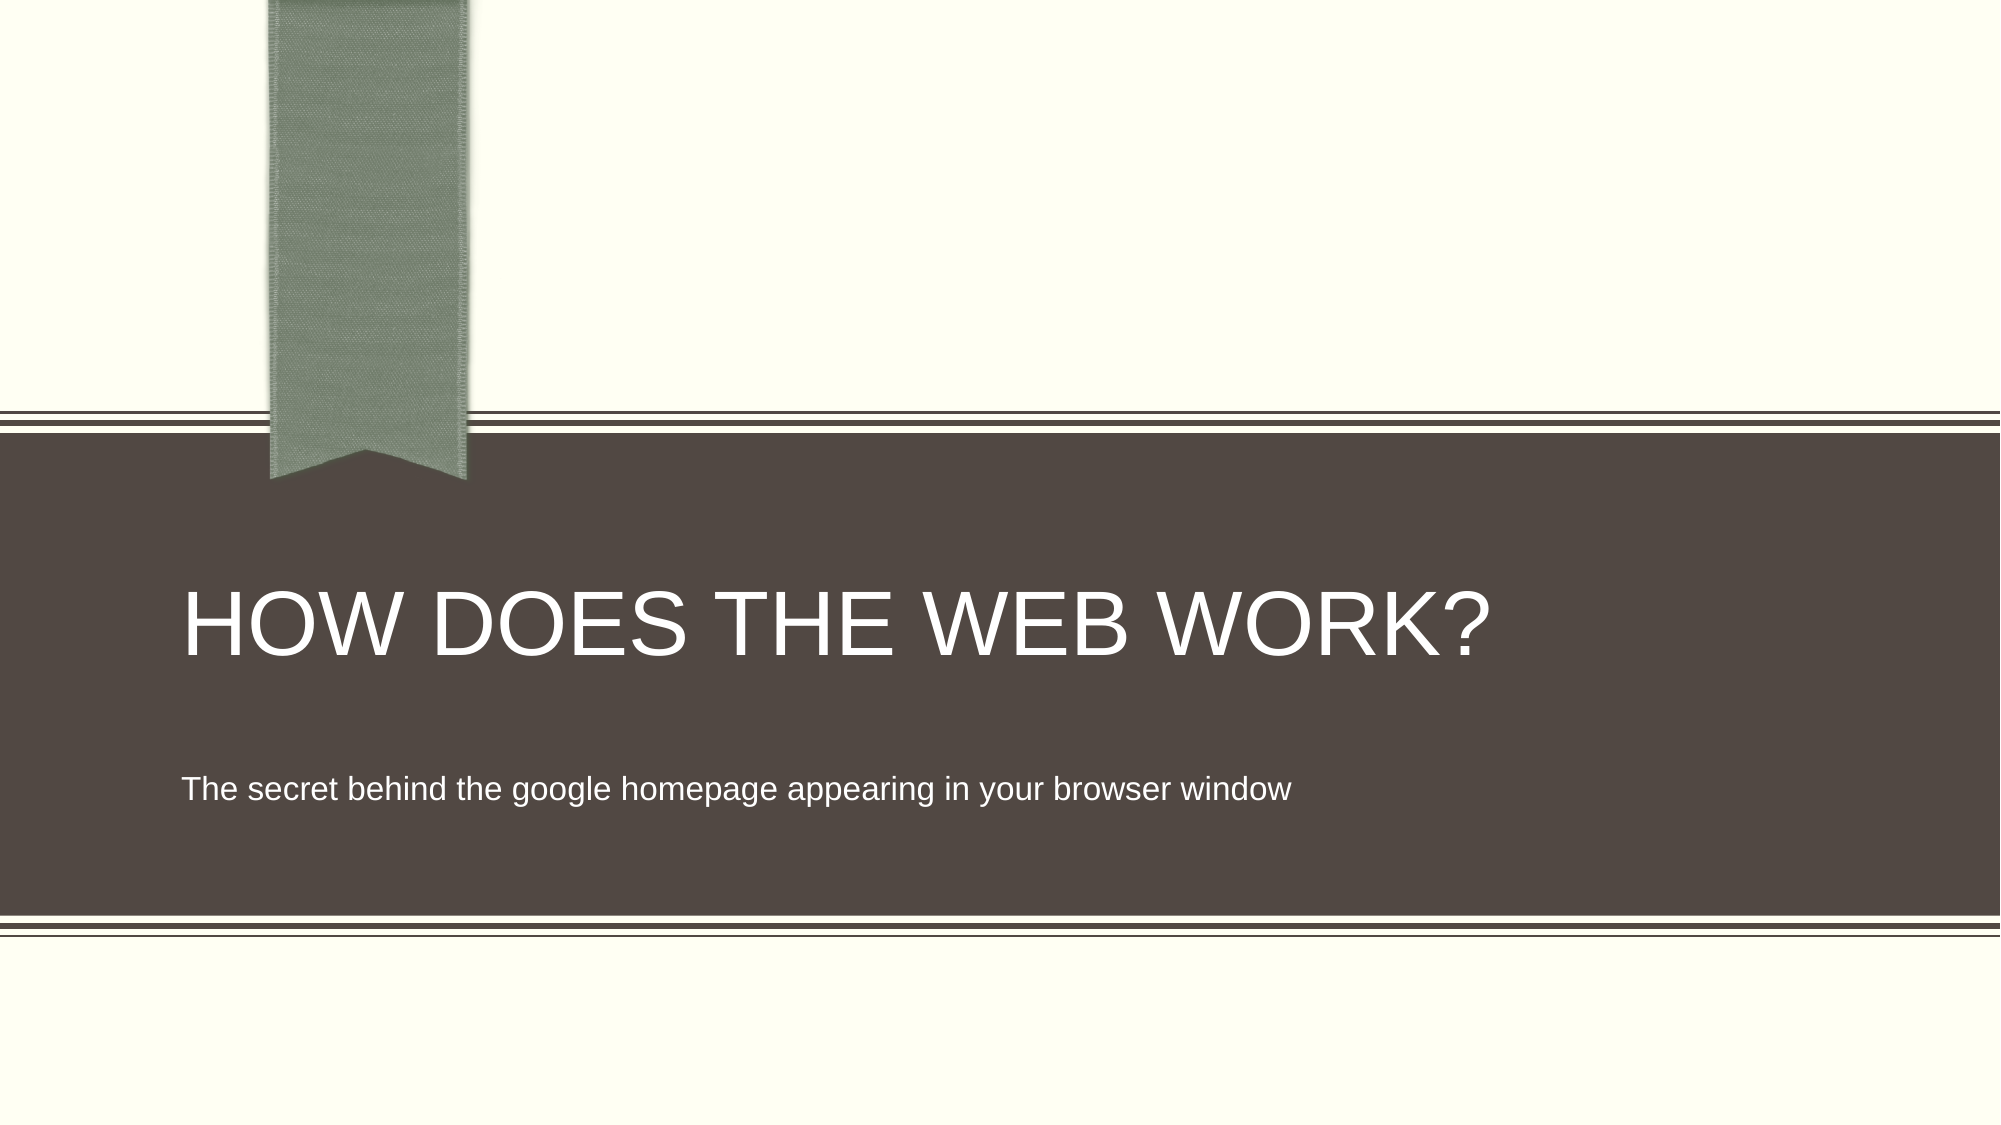

# How Does the Web work?
The secret behind the google homepage appearing in your browser window